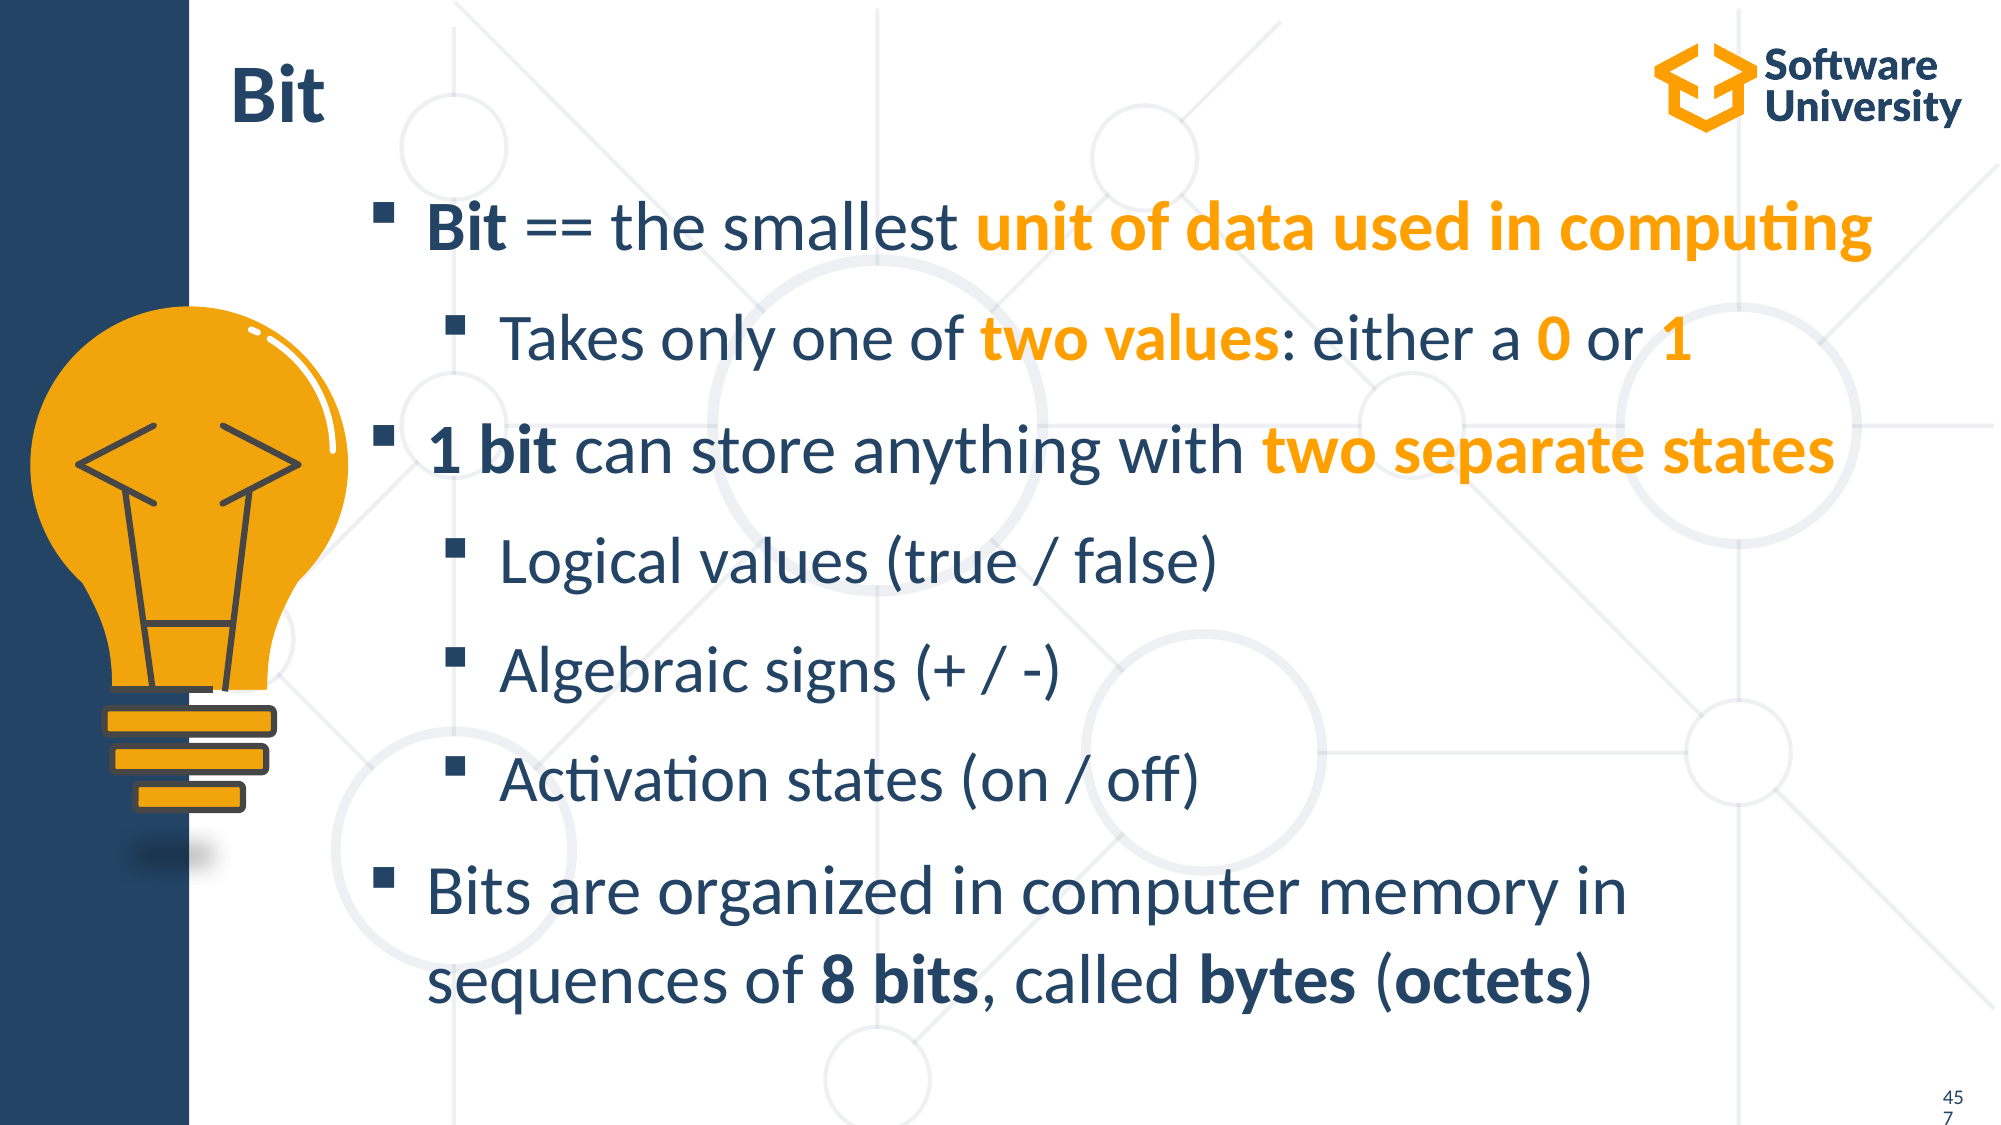

# Bit
Bit == the smallest unit of data used in computing
Takes only one of two values: either a 0 or 1
1 bit can store anything with two separate states
Logical values (true / false)
Algebraic signs (+ / -)
Activation states (on / off)
Bits are organized in computer memory in sequences of 8 bits, called bytes (octets)
457